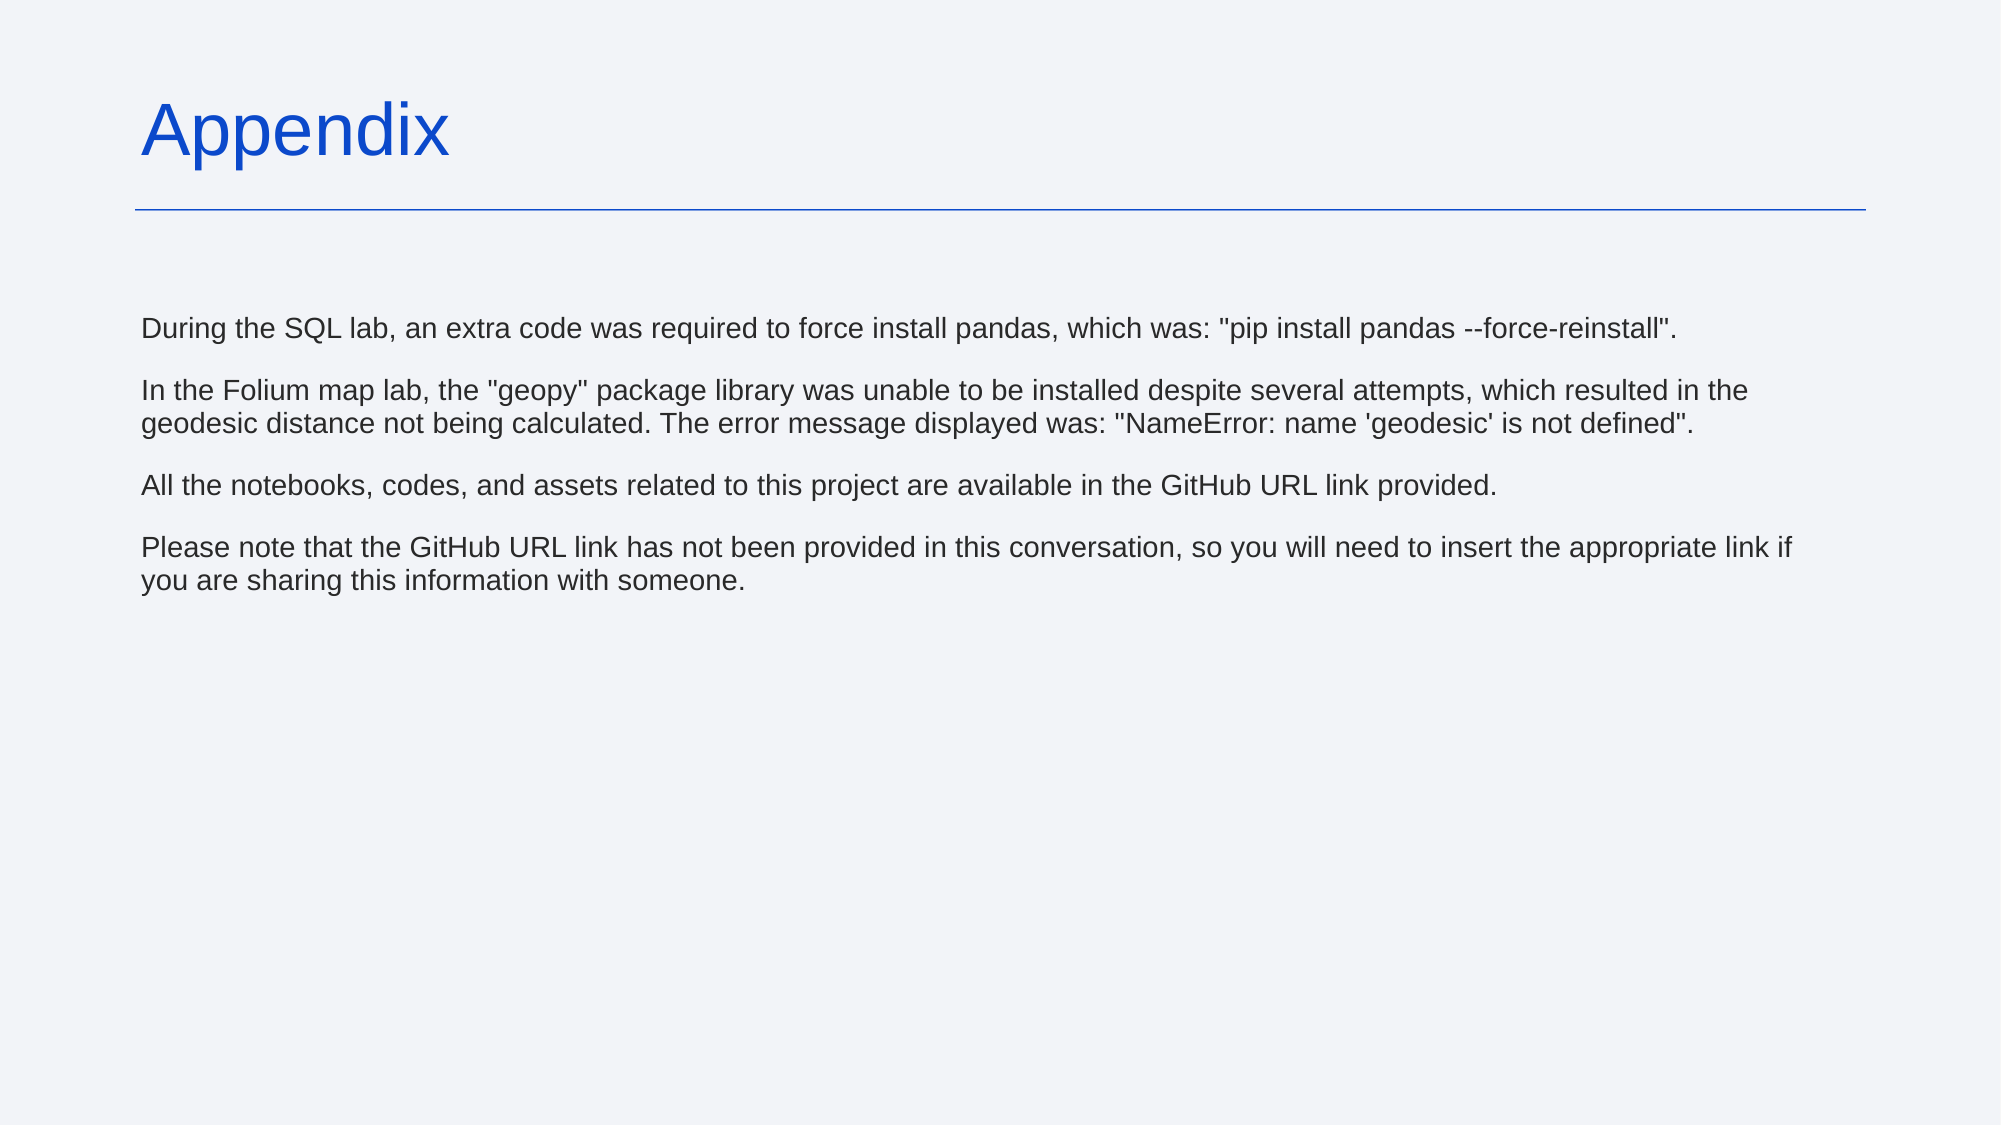

Appendix
During the SQL lab, an extra code was required to force install pandas, which was: "pip install pandas --force-reinstall".
In the Folium map lab, the "geopy" package library was unable to be installed despite several attempts, which resulted in the geodesic distance not being calculated. The error message displayed was: "NameError: name 'geodesic' is not defined".
All the notebooks, codes, and assets related to this project are available in the GitHub URL link provided.
Please note that the GitHub URL link has not been provided in this conversation, so you will need to insert the appropriate link if you are sharing this information with someone.
45